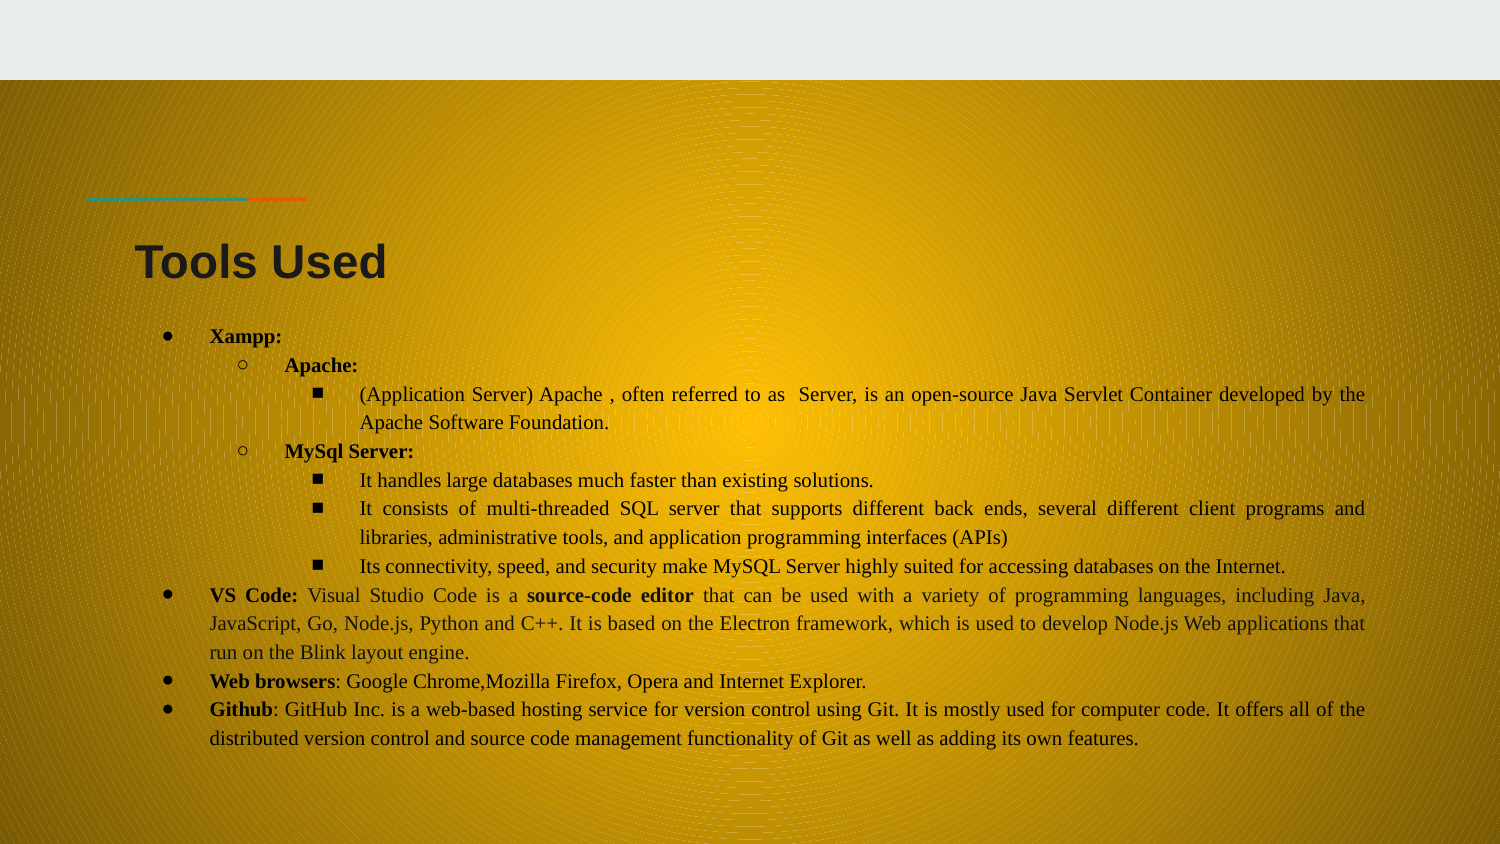

# Tools Used
Xampp:
Apache:
(Application Server) Apache , often referred to as  Server, is an open-source Java Servlet Container developed by the Apache Software Foundation.
MySql Server:
It handles large databases much faster than existing solutions.
It consists of multi-threaded SQL server that supports different back ends, several different client programs and libraries, administrative tools, and application programming interfaces (APIs)
Its connectivity, speed, and security make MySQL Server highly suited for accessing databases on the Internet.
VS Code: Visual Studio Code is a source-code editor that can be used with a variety of programming languages, including Java, JavaScript, Go, Node.js, Python and C++. It is based on the Electron framework, which is used to develop Node.js Web applications that run on the Blink layout engine.
Web browsers: Google Chrome,Mozilla Firefox, Opera and Internet Explorer.
Github: GitHub Inc. is a web-based hosting service for version control using Git. It is mostly used for computer code. It offers all of the distributed version control and source code management functionality of Git as well as adding its own features.